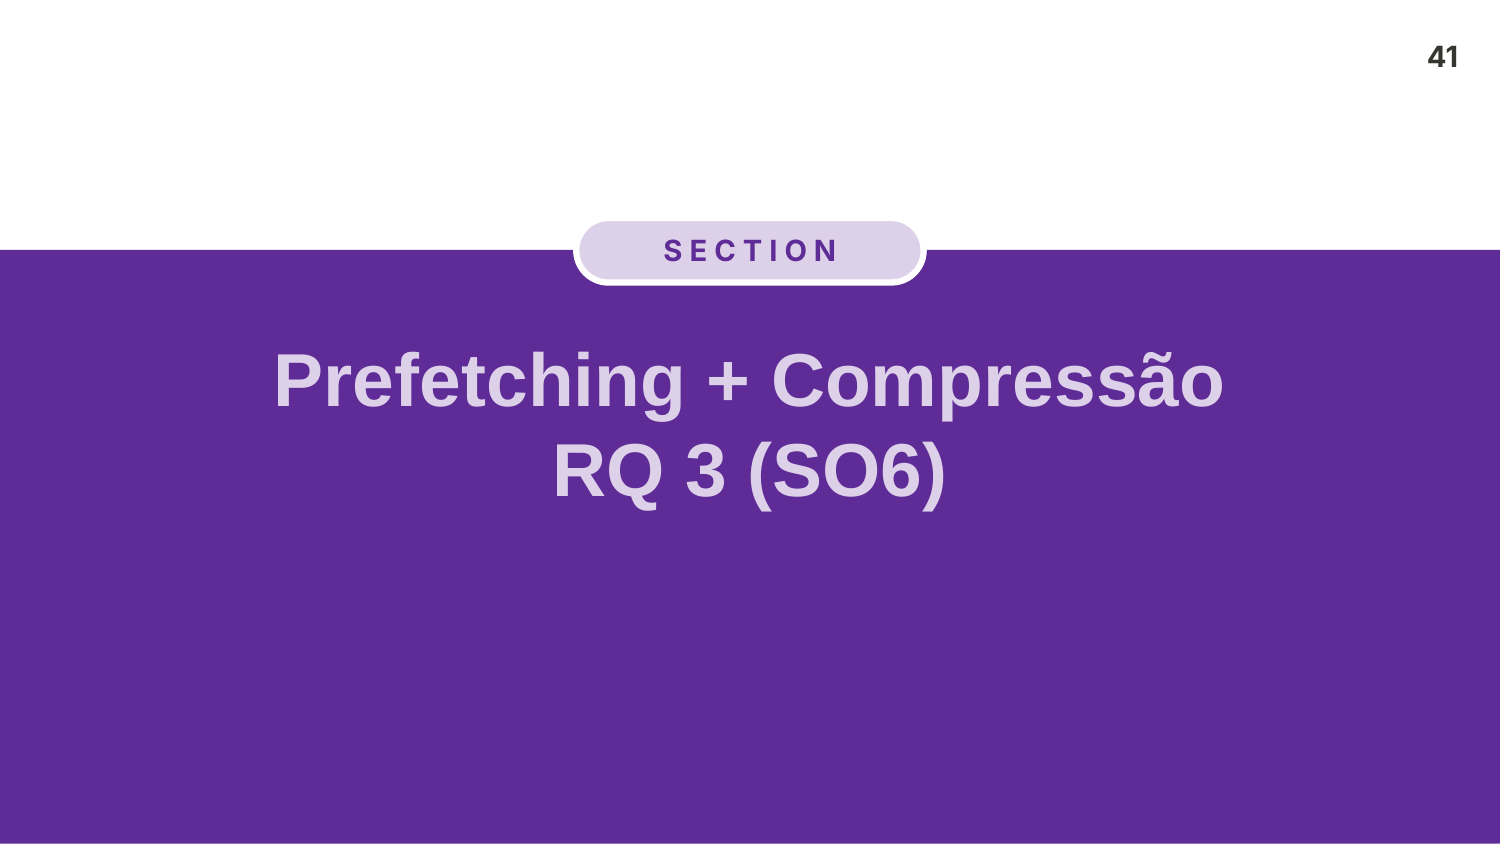

41
# Prefetching + Compressão
RQ 3 (SO6)